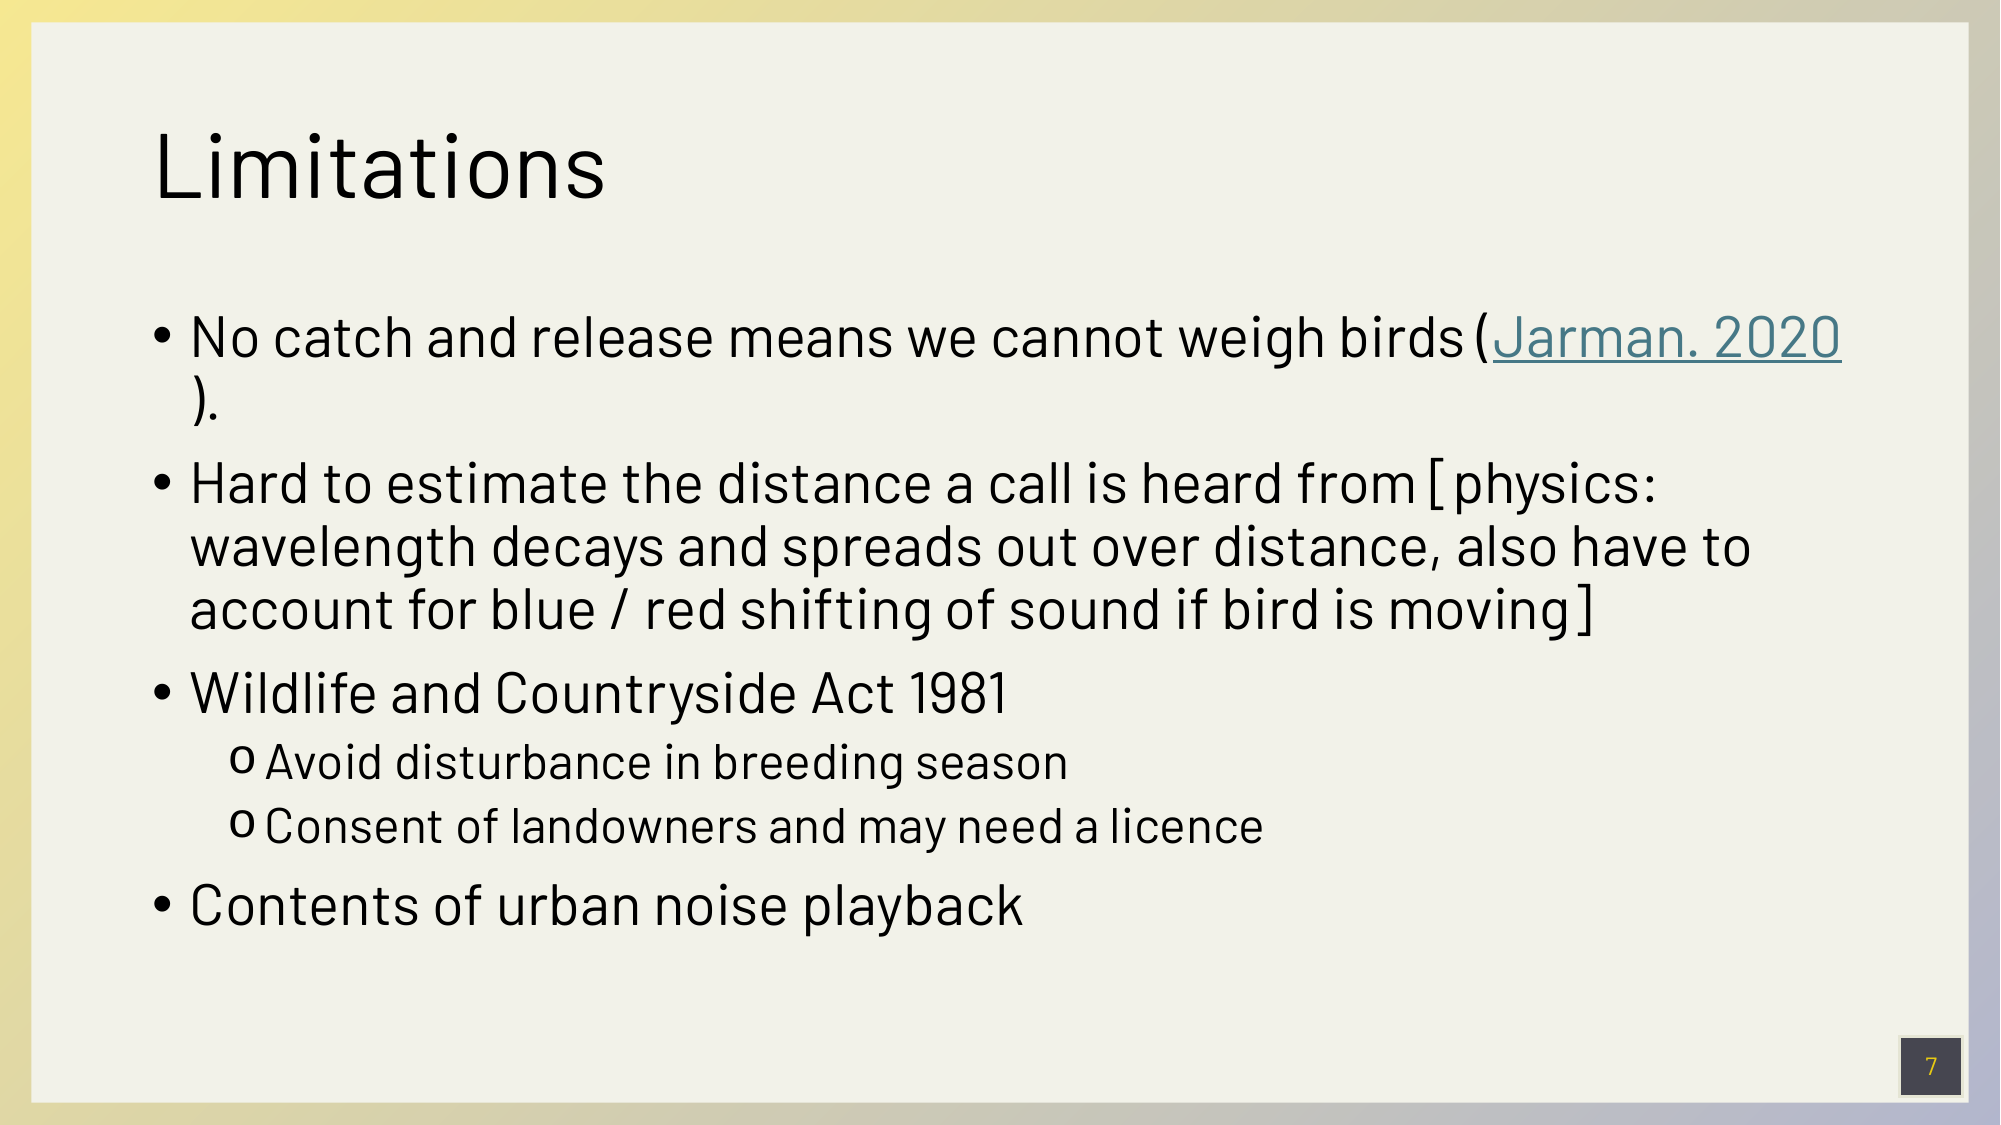

# Limitations
No catch and release means we cannot weigh birds (Jarman. 2020).
Hard to estimate the distance a call is heard from [physics: wavelength decays and spreads out over distance, also have to account for blue / red shifting of sound if bird is moving]
Wildlife and Countryside Act 1981
Avoid disturbance in breeding season
Consent of landowners and may need a licence
Contents of urban noise playback
7